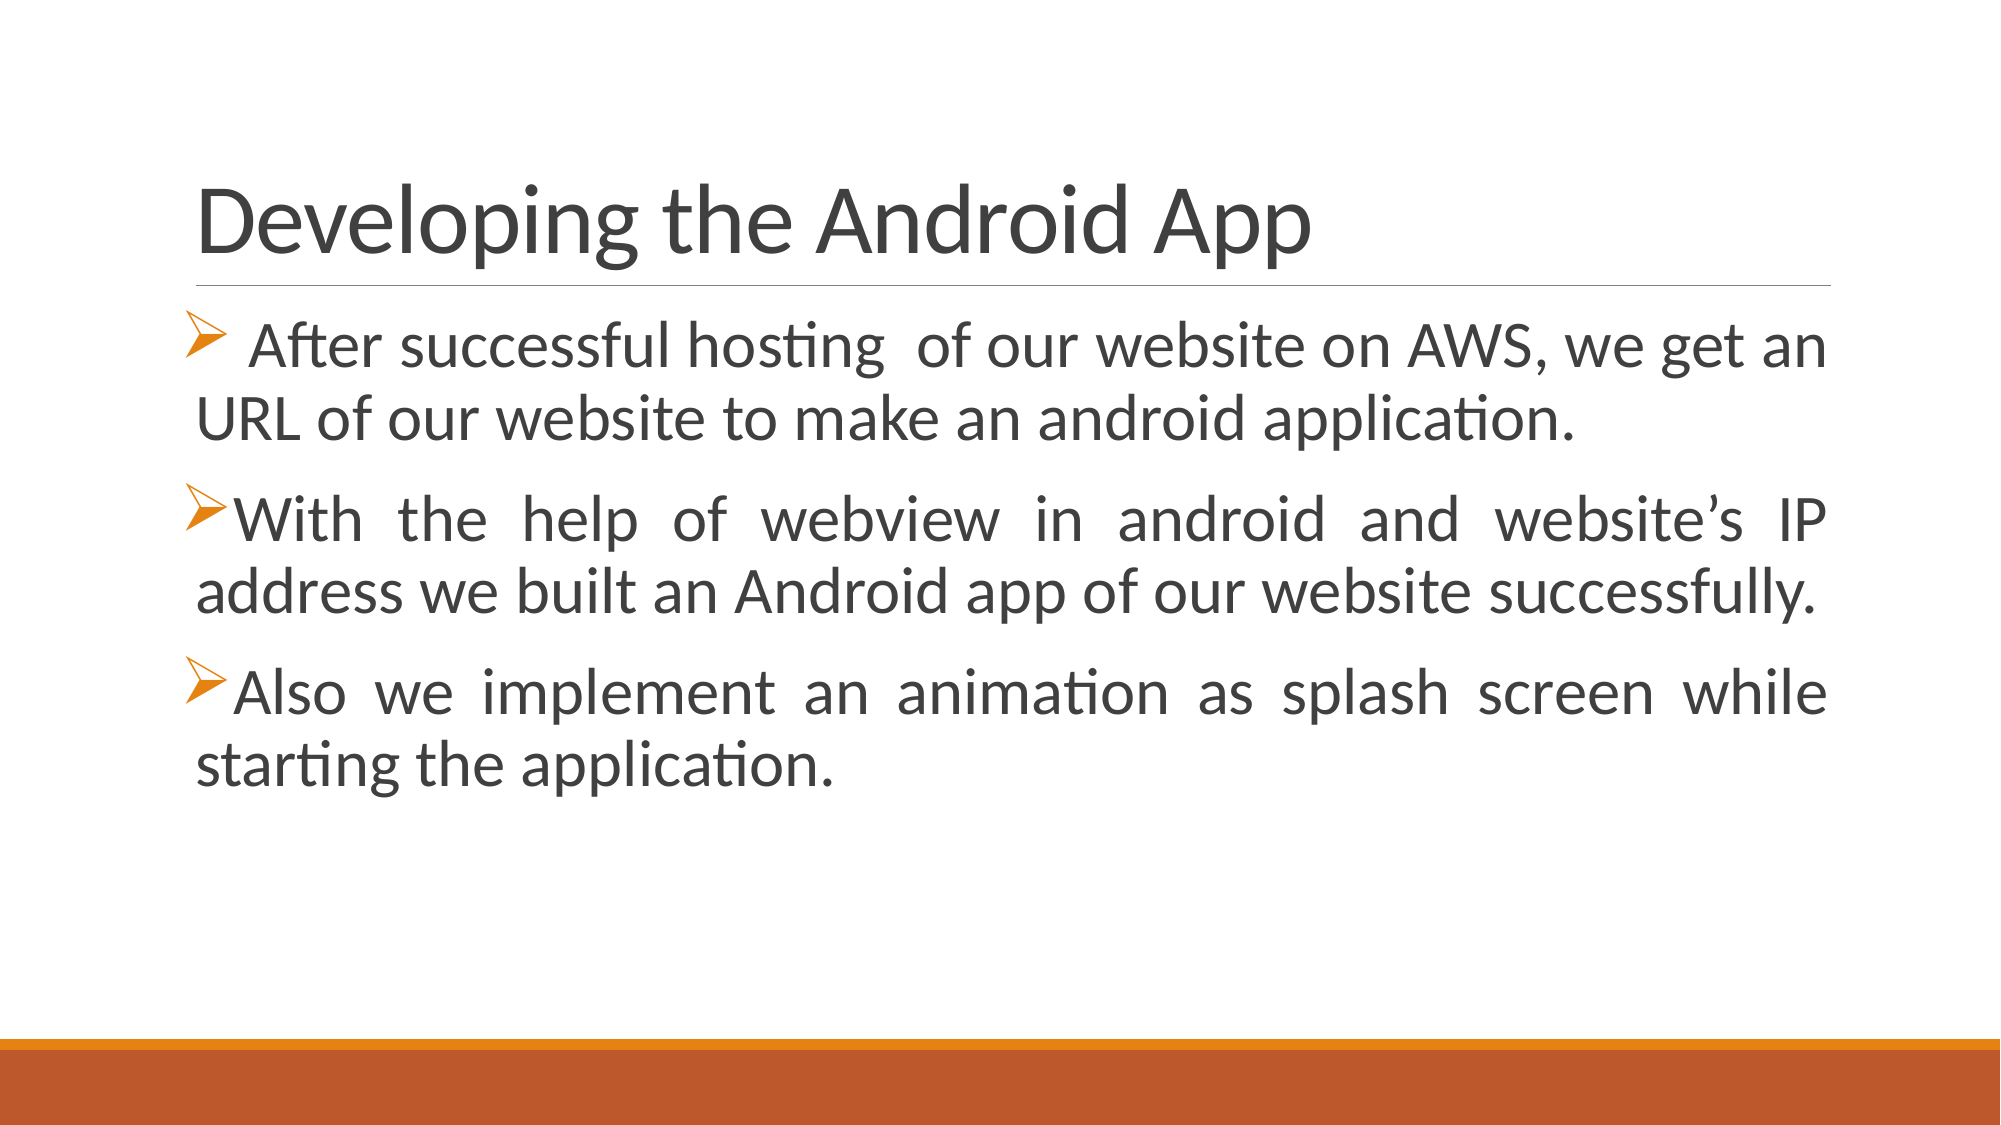

# Developing the Android App
 After successful hosting  of our website on AWS, we get an URL of our website to make an android application.
With the help of webview in android and website’s IP address we built an Android app of our website successfully.
Also we implement an animation as splash screen while starting the application.